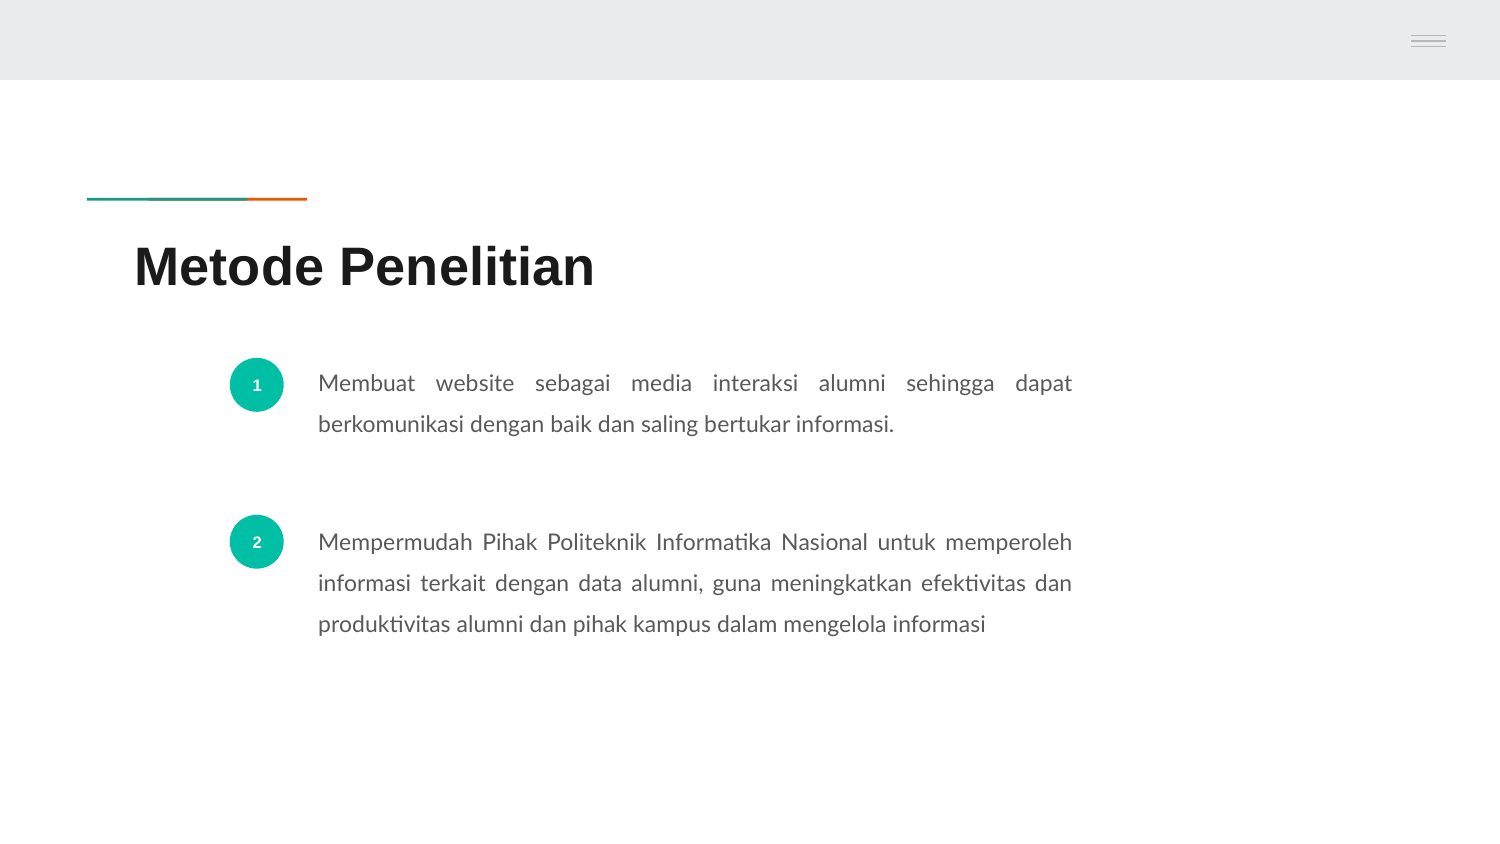

# Metode Penelitian
Membuat website sebagai media interaksi alumni sehingga dapat berkomunikasi dengan baik dan saling bertukar informasi.
1
Mempermudah Pihak Politeknik Informatika Nasional untuk memperoleh informasi terkait dengan data alumni, guna meningkatkan efektivitas dan produktivitas alumni dan pihak kampus dalam mengelola informasi
2